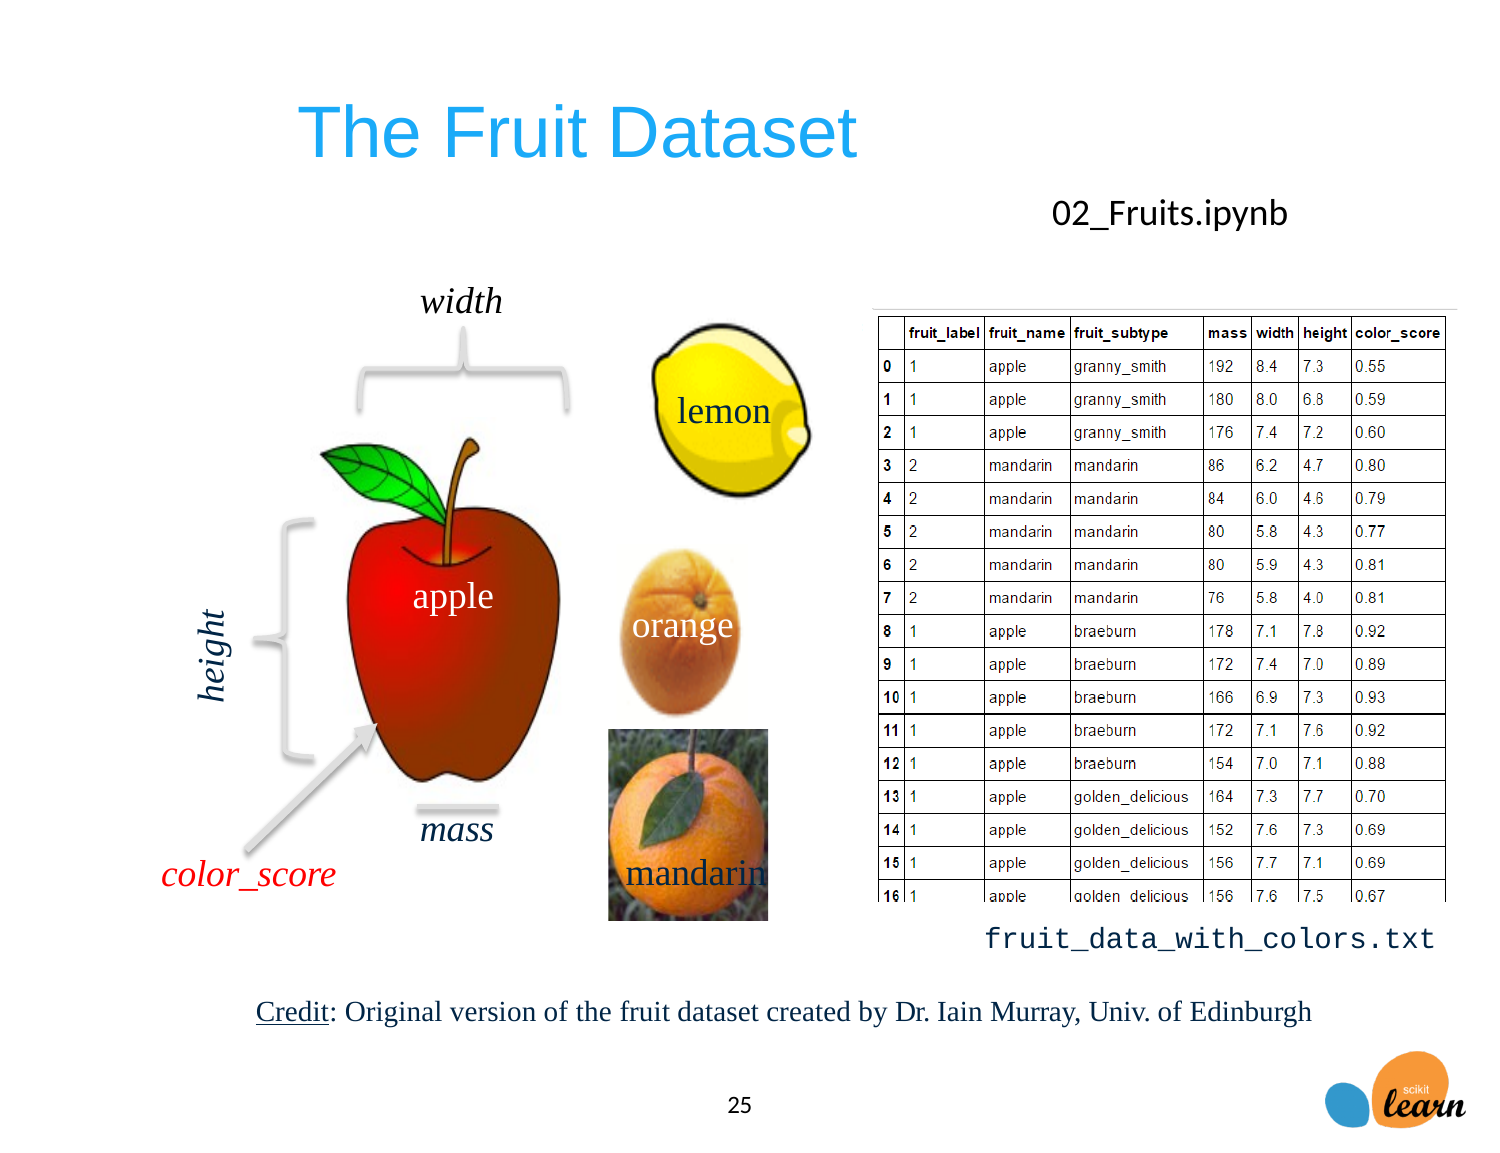

APPLIED MACHINE  LEARNING IN PYTHON

# The Fruit Dataset
02_Fruits.ipynb
width

lemon

apple
height
orange

mass

mandarin
color_score
fruit_data_with_colors.txt

Credit: Original version of the fruit dataset created by Dr. Iain Murray, Univ. of Edinburgh